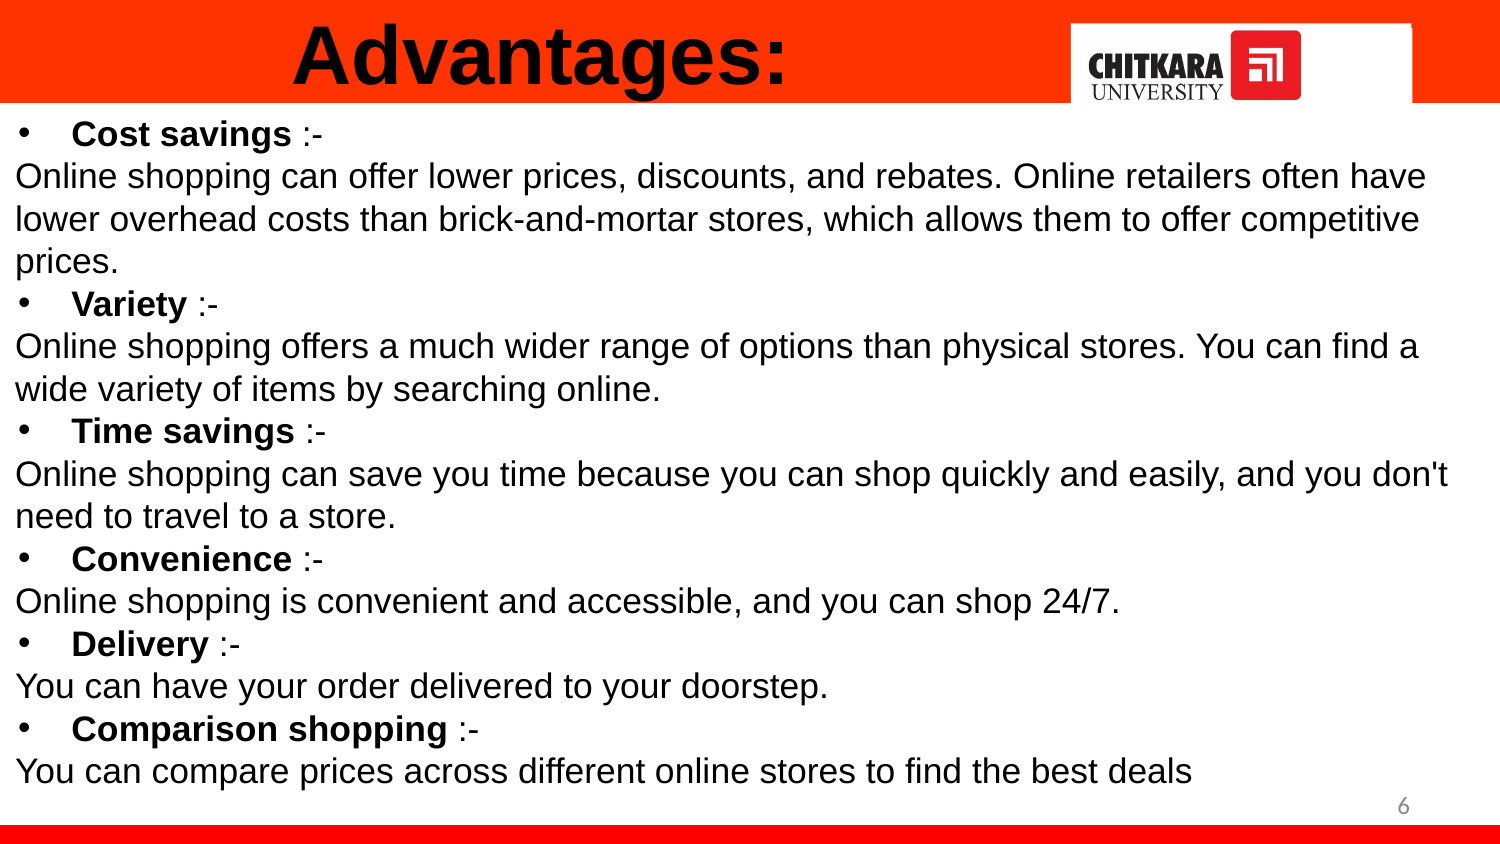

# Advantages:
Cost savings :-
Online shopping can offer lower prices, discounts, and rebates. Online retailers often have lower overhead costs than brick-and-mortar stores, which allows them to offer competitive prices.
Variety :-
Online shopping offers a much wider range of options than physical stores. You can find a wide variety of items by searching online.
Time savings :-
Online shopping can save you time because you can shop quickly and easily, and you don't need to travel to a store.
Convenience :-
Online shopping is convenient and accessible, and you can shop 24/7.
Delivery :-
You can have your order delivered to your doorstep.
Comparison shopping :-
You can compare prices across different online stores to find the best deals

6